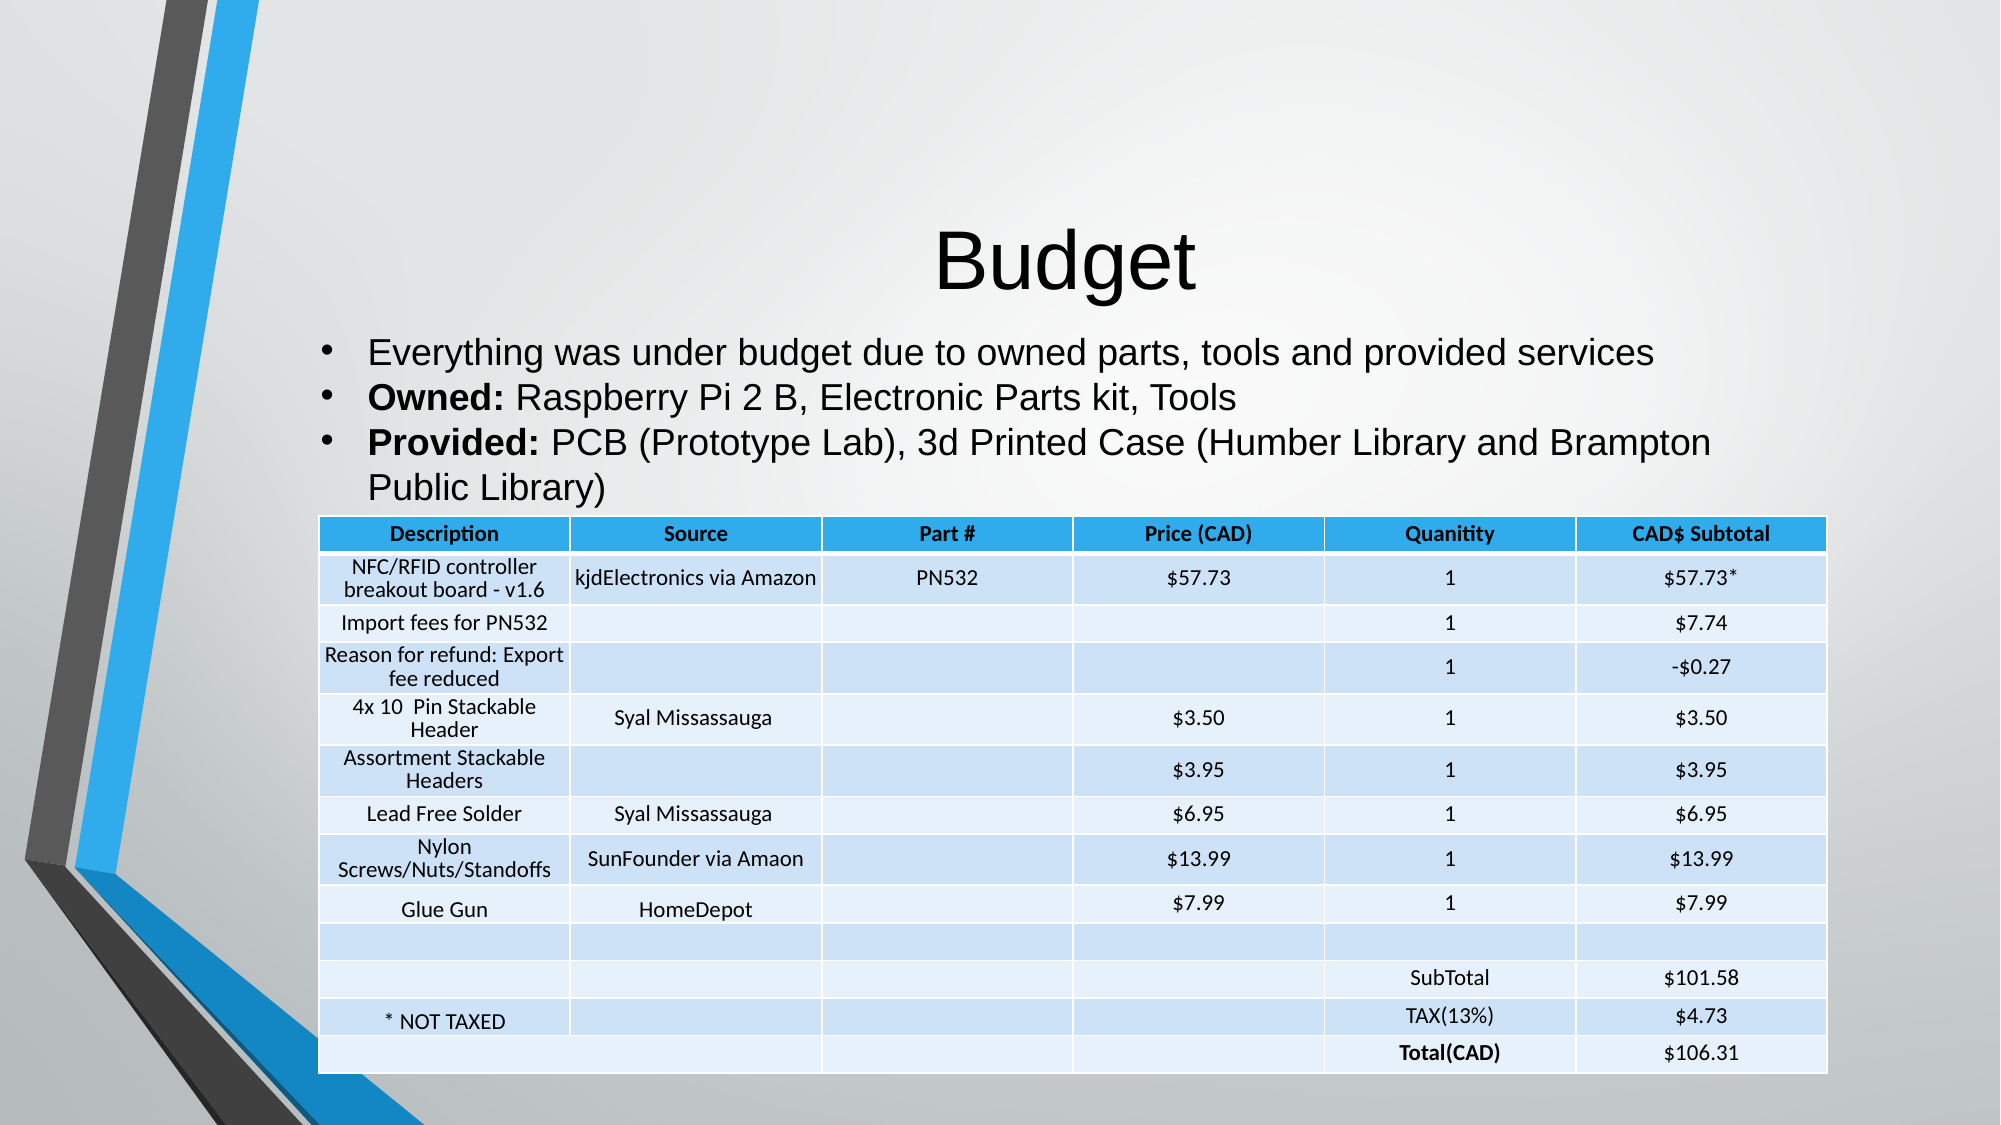

# Budget
Everything was under budget due to owned parts, tools and provided services
Owned: Raspberry Pi 2 B, Electronic Parts kit, Tools
Provided: PCB (Prototype Lab), 3d Printed Case (Humber Library and Brampton Public Library)

| Description | Source | Part # | Price (CAD) | Quanitity | CAD$ Subtotal |
| --- | --- | --- | --- | --- | --- |
| NFC/RFID controller breakout board - v1.6 | kjdElectronics via Amazon | PN532 | $57.73 | 1 | $57.73\* |
| Import fees for PN532 |  |  |  | 1 | $7.74 |
| Reason for refund: Export fee reduced |  |  |  | 1 | -$0.27 |
| 4x 10 Pin Stackable Header | Syal Missassauga |  | $3.50 | 1 | $3.50 |
| Assortment Stackable Headers |  |  | $3.95 | 1 | $3.95 |
| Lead Free Solder | Syal Missassauga |  | $6.95 | 1 | $6.95 |
| Nylon Screws/Nuts/Standoffs | SunFounder via Amaon |  | $13.99 | 1 | $13.99 |
| Glue Gun | HomeDepot |  | $7.99 | 1 | $7.99 |
|  |  |  |  |  |  |
|  |  |  |  | SubTotal | $101.58 |
| \* NOT TAXED |  |  |  | TAX(13%) | $4.73 |
|  |  |  |  | Total(CAD) | $106.31 |